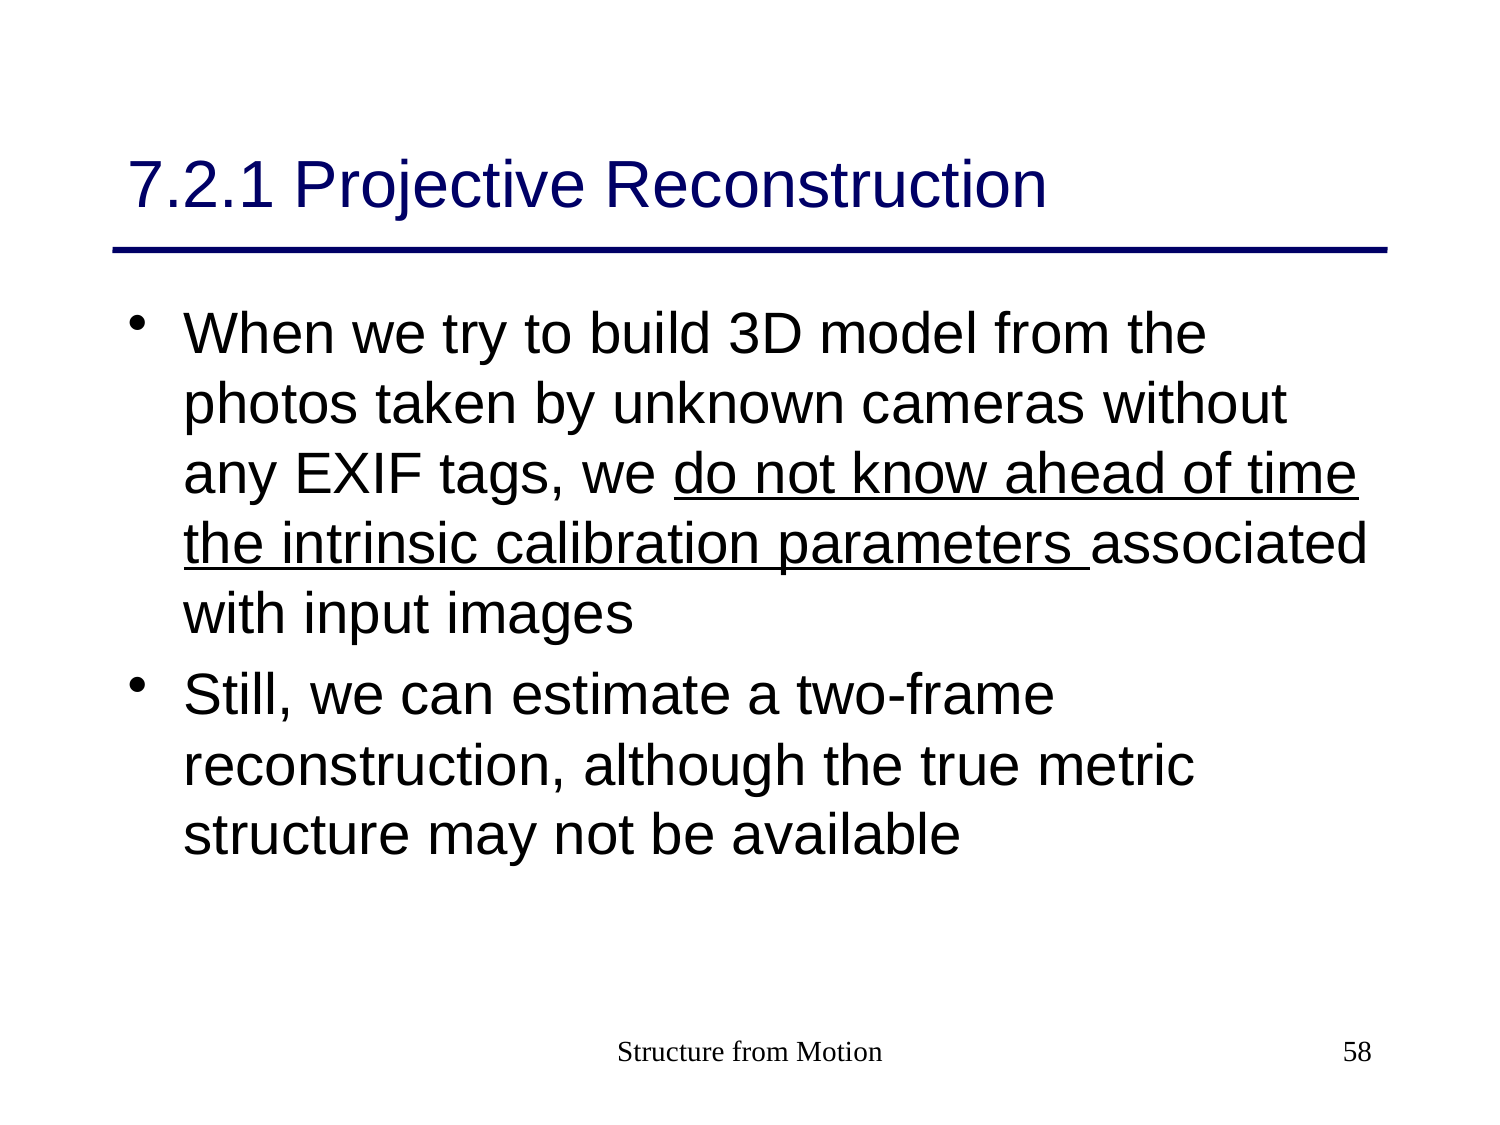

# 7.2.1 Projective Reconstruction
When we try to build 3D model from the photos taken by unknown cameras without any EXIF tags, we do not know ahead of time the intrinsic calibration parameters associated with input images
Still, we can estimate a two-frame reconstruction, although the true metric structure may not be available
Structure from Motion
58